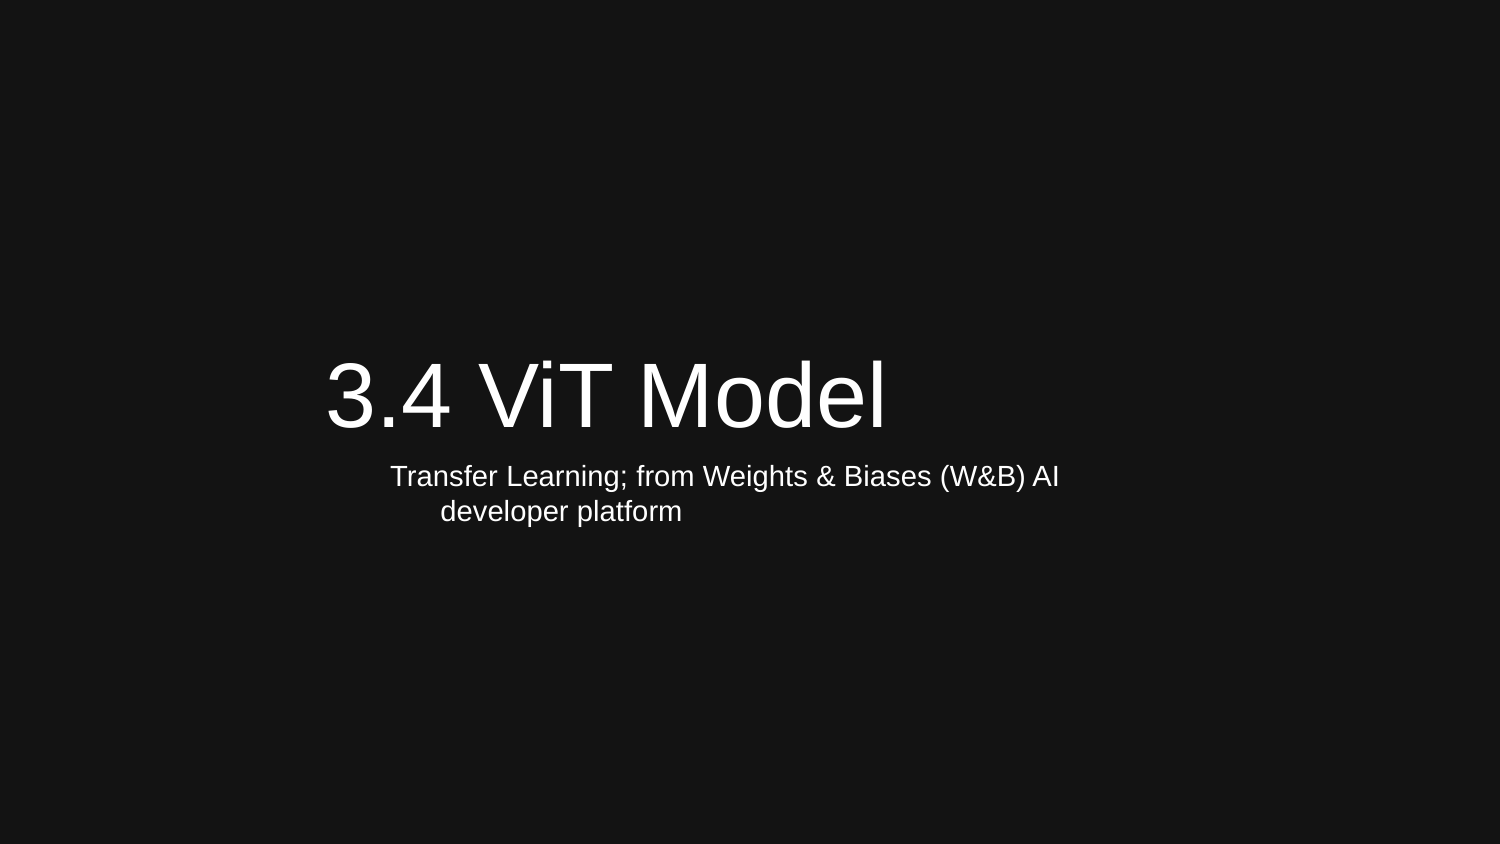

# 3.4 ViT Model
Transfer Learning; from Weights & Biases (W&B) AI developer platform